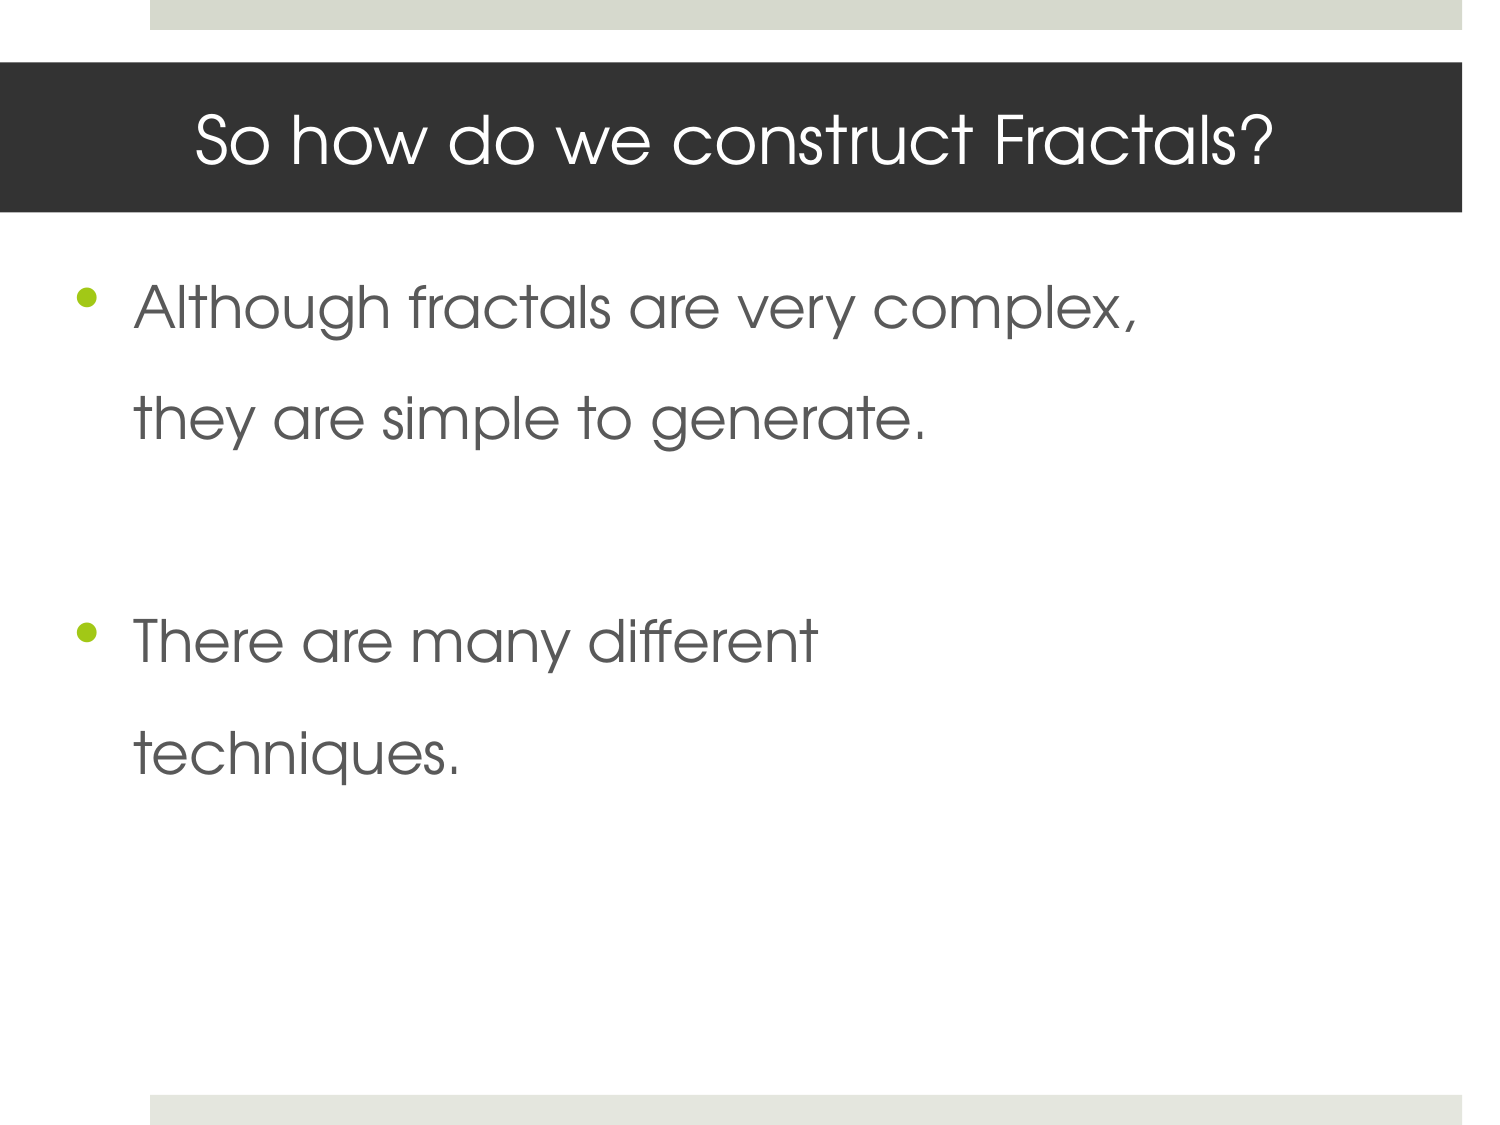

# So how do we construct Fractals?
Although fractals are very complex,
	they are simple to generate.

There are many different
	techniques.